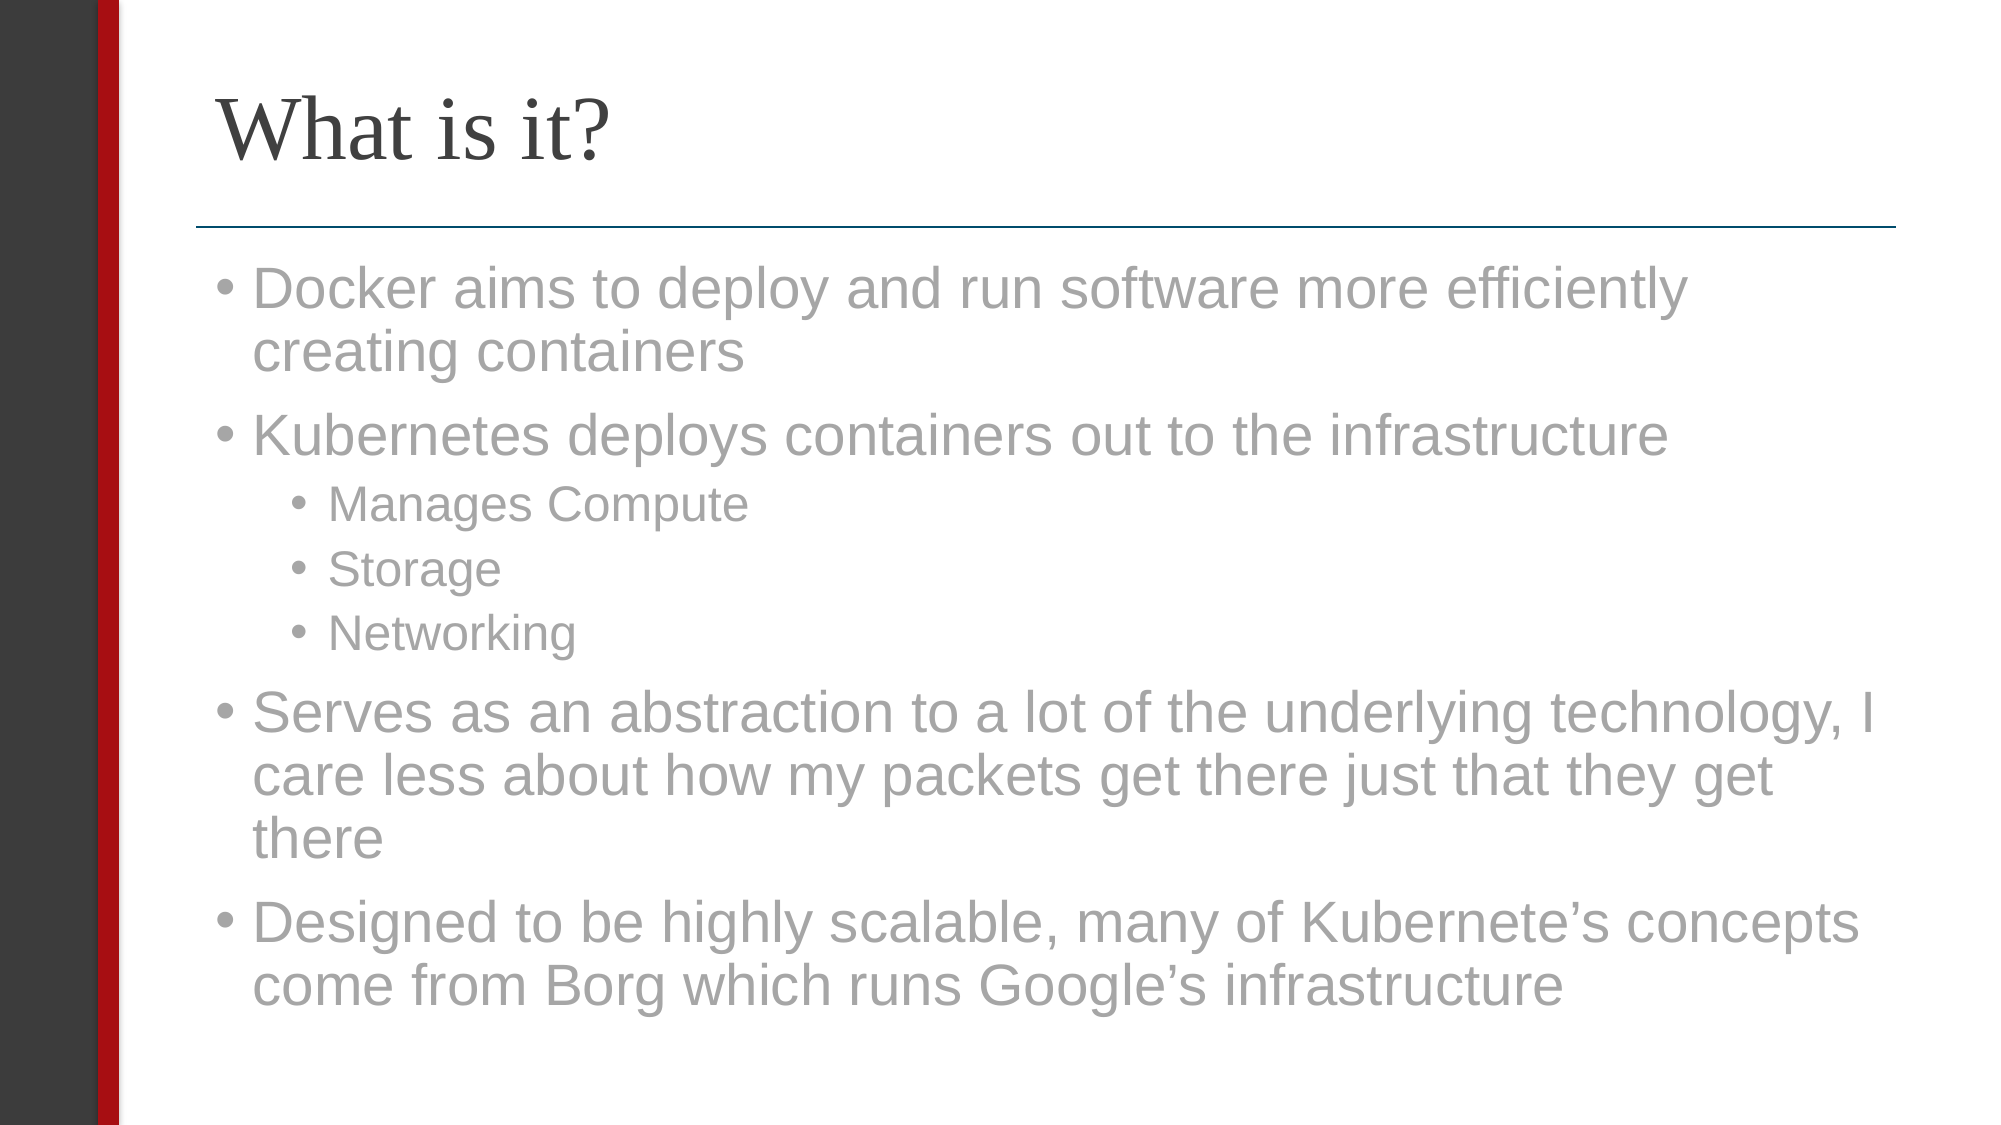

# What is it?
Docker aims to deploy and run software more efficiently creating containers
Kubernetes deploys containers out to the infrastructure
Manages Compute
Storage
Networking
Serves as an abstraction to a lot of the underlying technology, I care less about how my packets get there just that they get there
Designed to be highly scalable, many of Kubernete’s concepts come from Borg which runs Google’s infrastructure